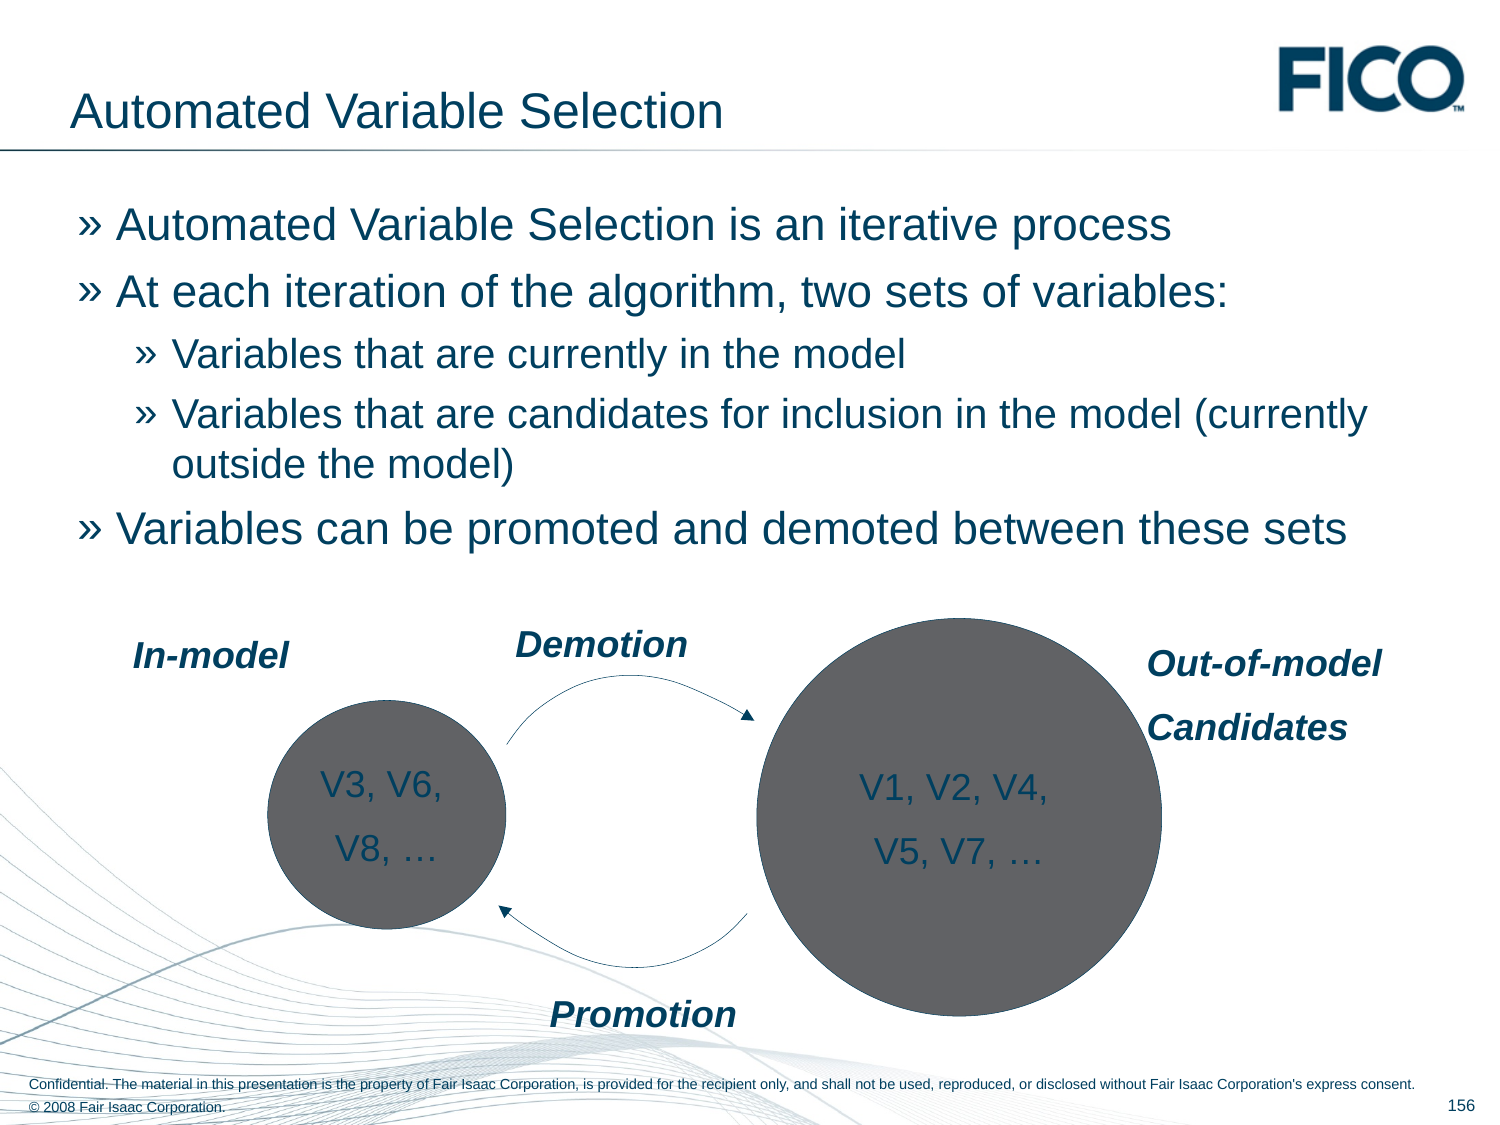

# Automated Variable Selection
Automated Variable Selection is an iterative process
At each iteration of the algorithm, two sets of variables:
Variables that are currently in the model
Variables that are candidates for inclusion in the model (currently outside the model)
Variables can be promoted and demoted between these sets

Demotion
V1, V2, V4,
V5, V7, …
In-model
Out-of-model
Candidates

V3, V6,
V8, …

Promotion